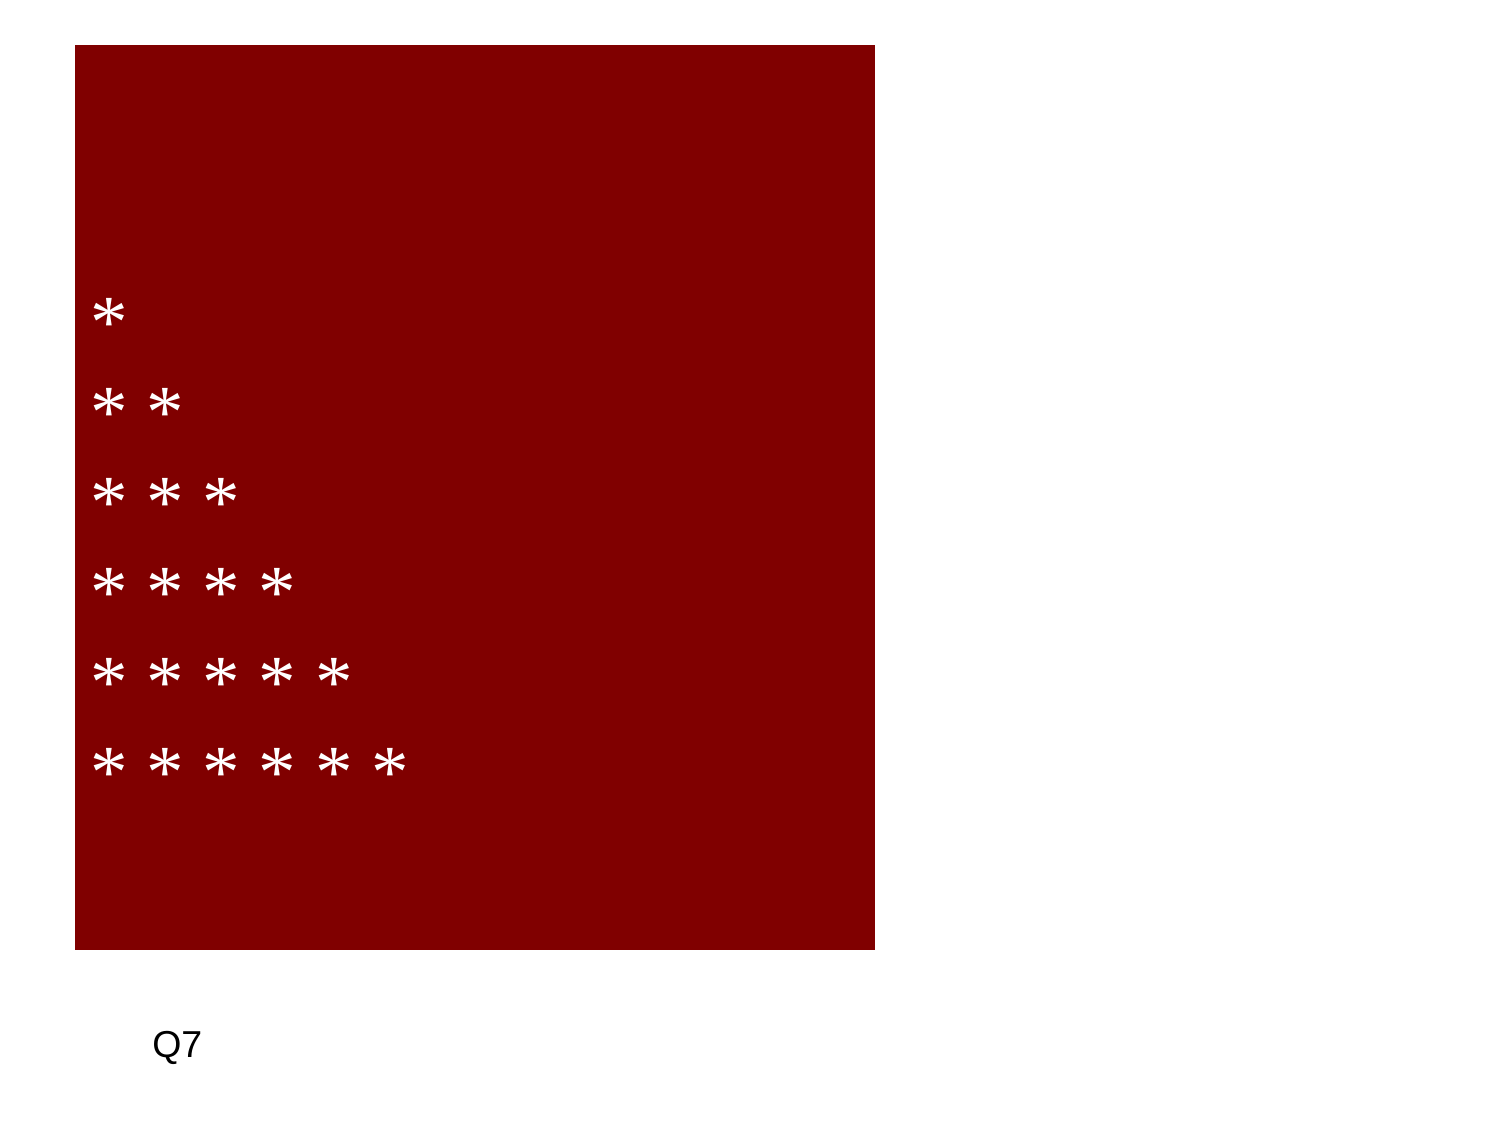

# * * * * * * * * * * * * * * * * * * * * *
Q7